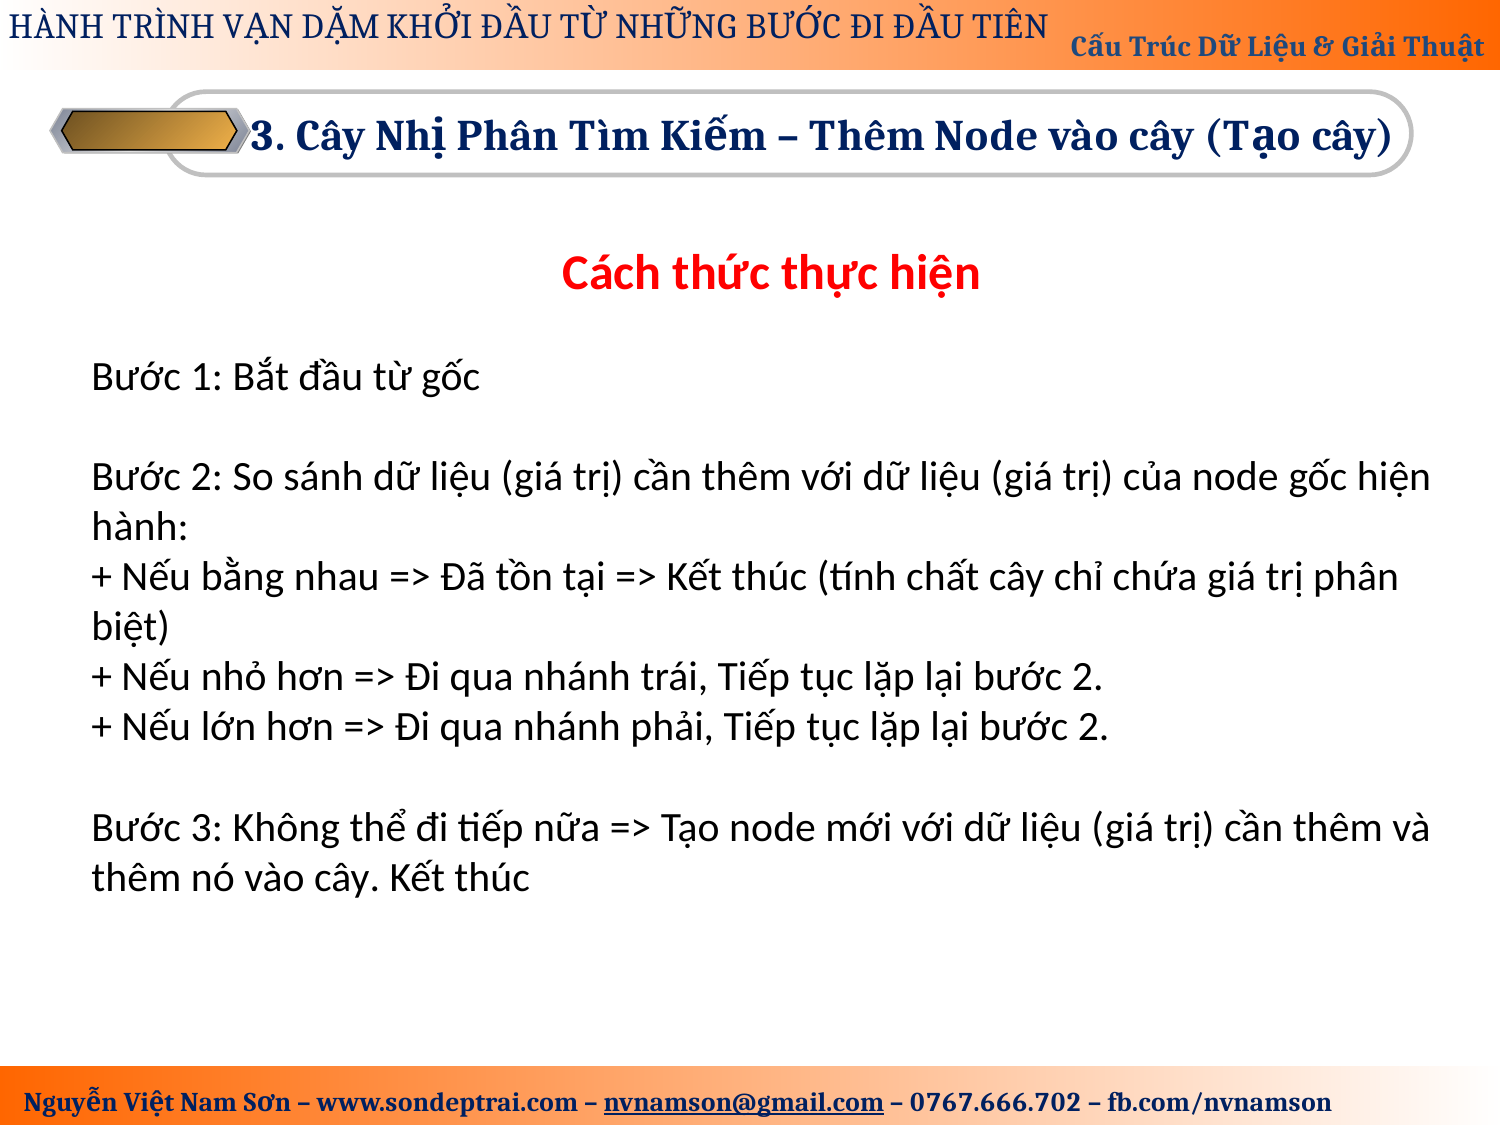

3. Cây Nhị Phân Tìm Kiếm – Thêm Node vào cây (Tạo cây)

Cách thức thực hiện

Bước 1: Bắt đầu từ gốc

Bước 2: So sánh dữ liệu (giá trị) cần thêm với dữ liệu (giá trị) của node gốc hiện hành:
+ Nếu bằng nhau => Đã tồn tại => Kết thúc (tính chất cây chỉ chứa giá trị phân biệt)
+ Nếu nhỏ hơn => Đi qua nhánh trái, Tiếp tục lặp lại bước 2.
+ Nếu lớn hơn => Đi qua nhánh phải, Tiếp tục lặp lại bước 2.

Bước 3: Không thể đi tiếp nữa => Tạo node mới với dữ liệu (giá trị) cần thêm và thêm nó vào cây. Kết thúc